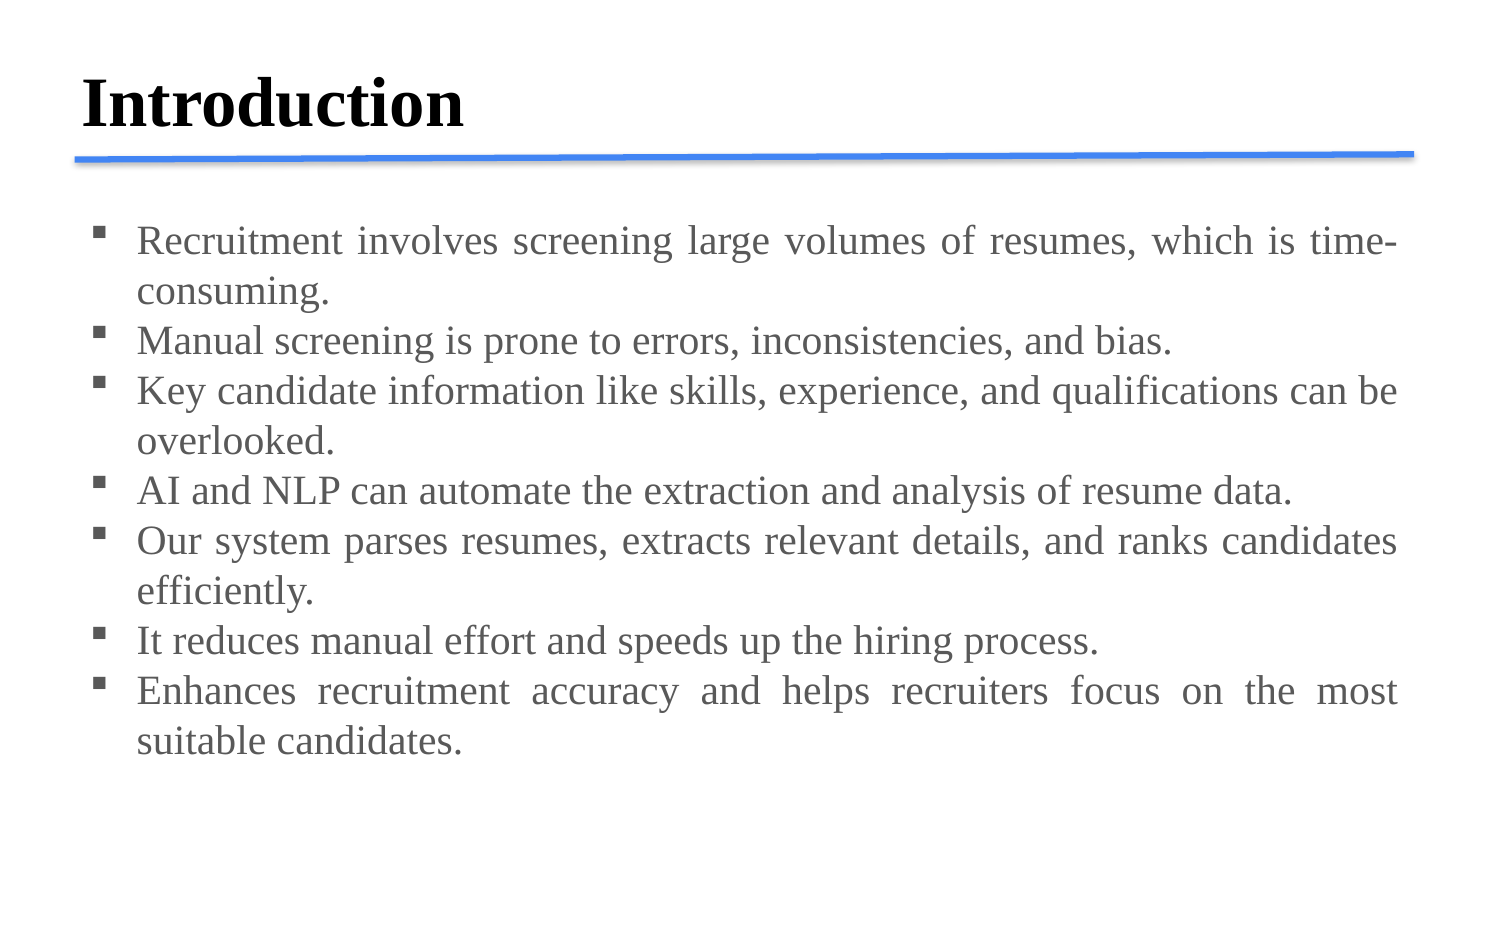

Introduction
Recruitment involves screening large volumes of resumes, which is time-consuming.
Manual screening is prone to errors, inconsistencies, and bias.
Key candidate information like skills, experience, and qualifications can be overlooked.
AI and NLP can automate the extraction and analysis of resume data.
Our system parses resumes, extracts relevant details, and ranks candidates efficiently.
It reduces manual effort and speeds up the hiring process.
Enhances recruitment accuracy and helps recruiters focus on the most suitable candidates.